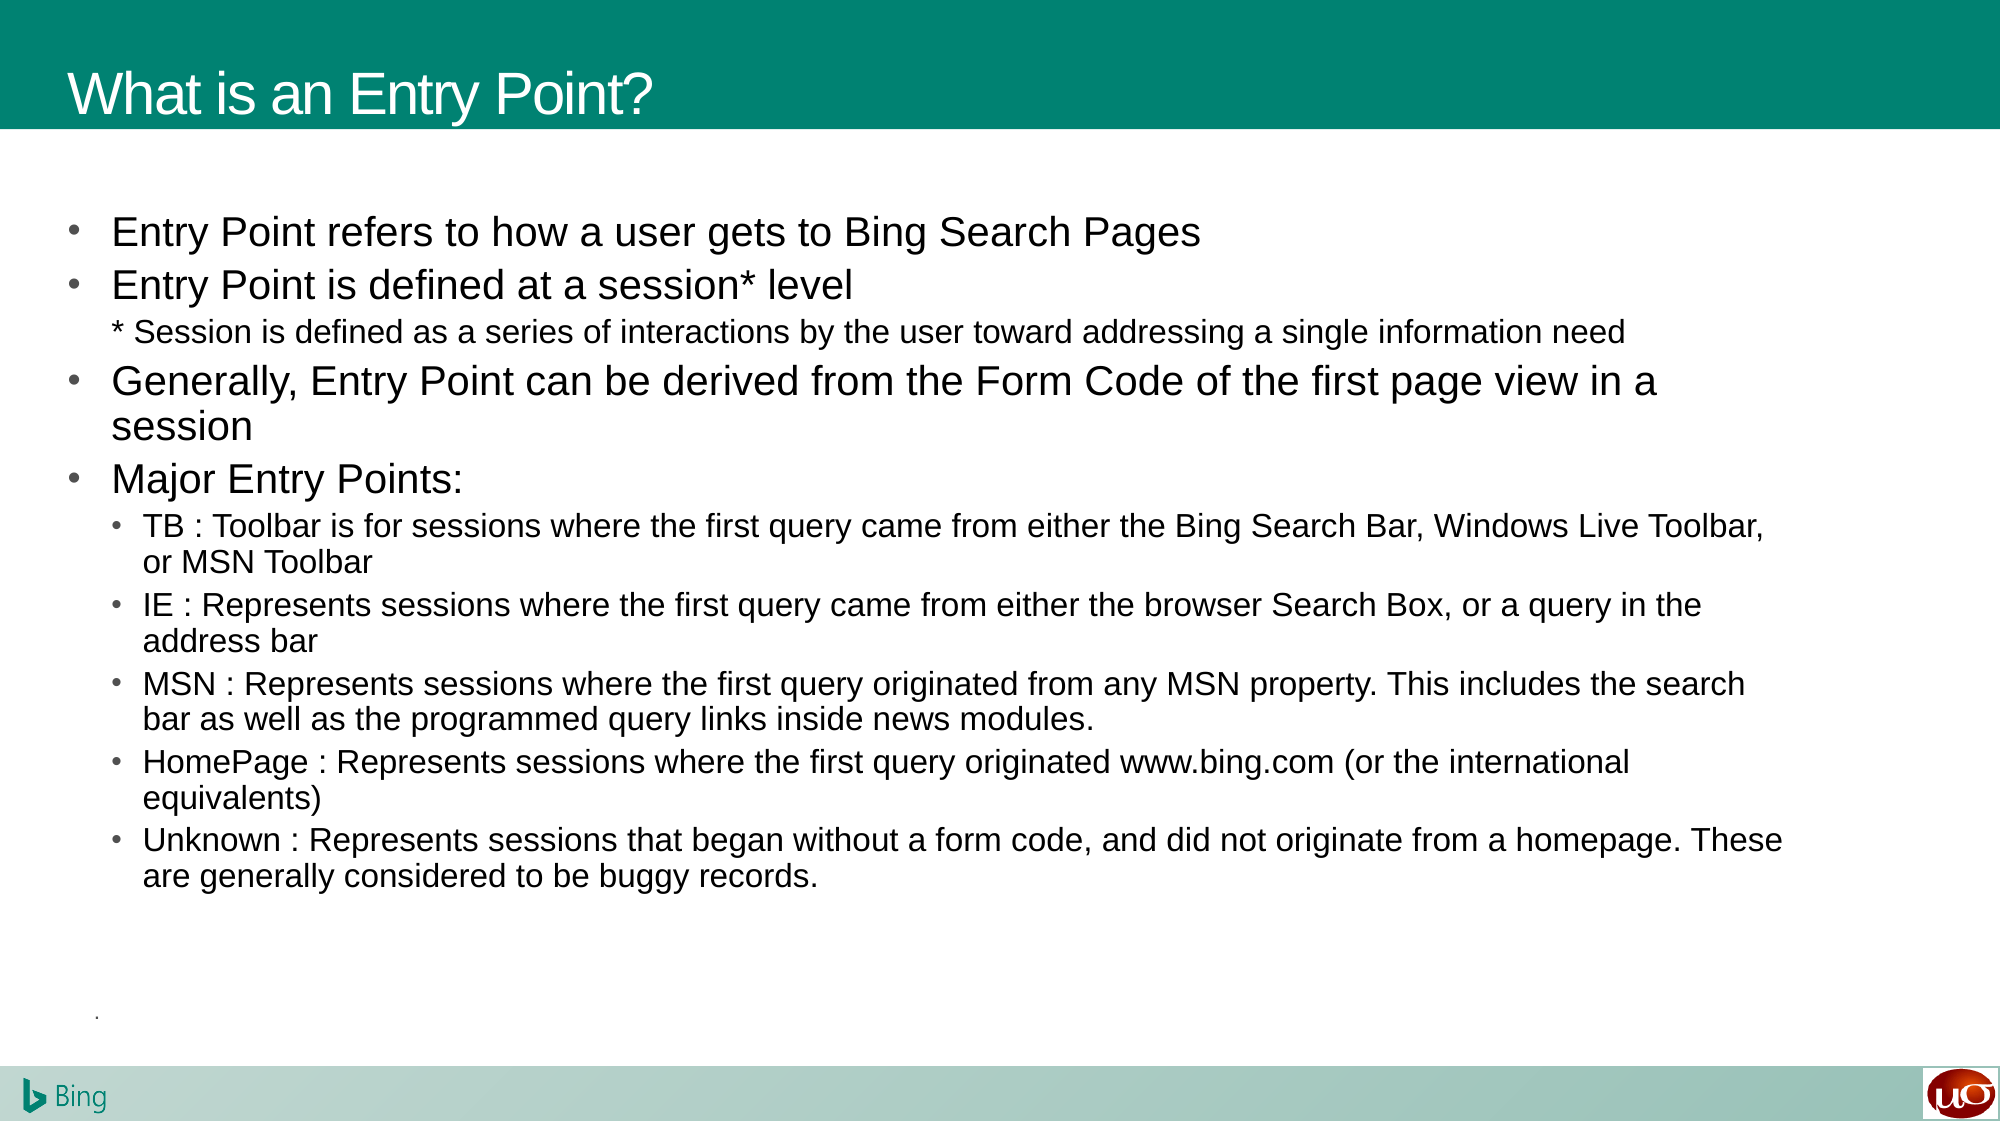

# What is an Entry Point?
Entry Point refers to how a user gets to Bing Search Pages
Entry Point is defined at a session* level
* Session is defined as a series of interactions by the user toward addressing a single information need
Generally, Entry Point can be derived from the Form Code of the first page view in a session
Major Entry Points:
TB : Toolbar is for sessions where the first query came from either the Bing Search Bar, Windows Live Toolbar, or MSN Toolbar
IE : Represents sessions where the first query came from either the browser Search Box, or a query in the address bar
MSN : Represents sessions where the first query originated from any MSN property. This includes the search bar as well as the programmed query links inside news modules.
HomePage : Represents sessions where the first query originated www.bing.com (or the international equivalents)
Unknown : Represents sessions that began without a form code, and did not originate from a homepage. These are generally considered to be buggy records.
.